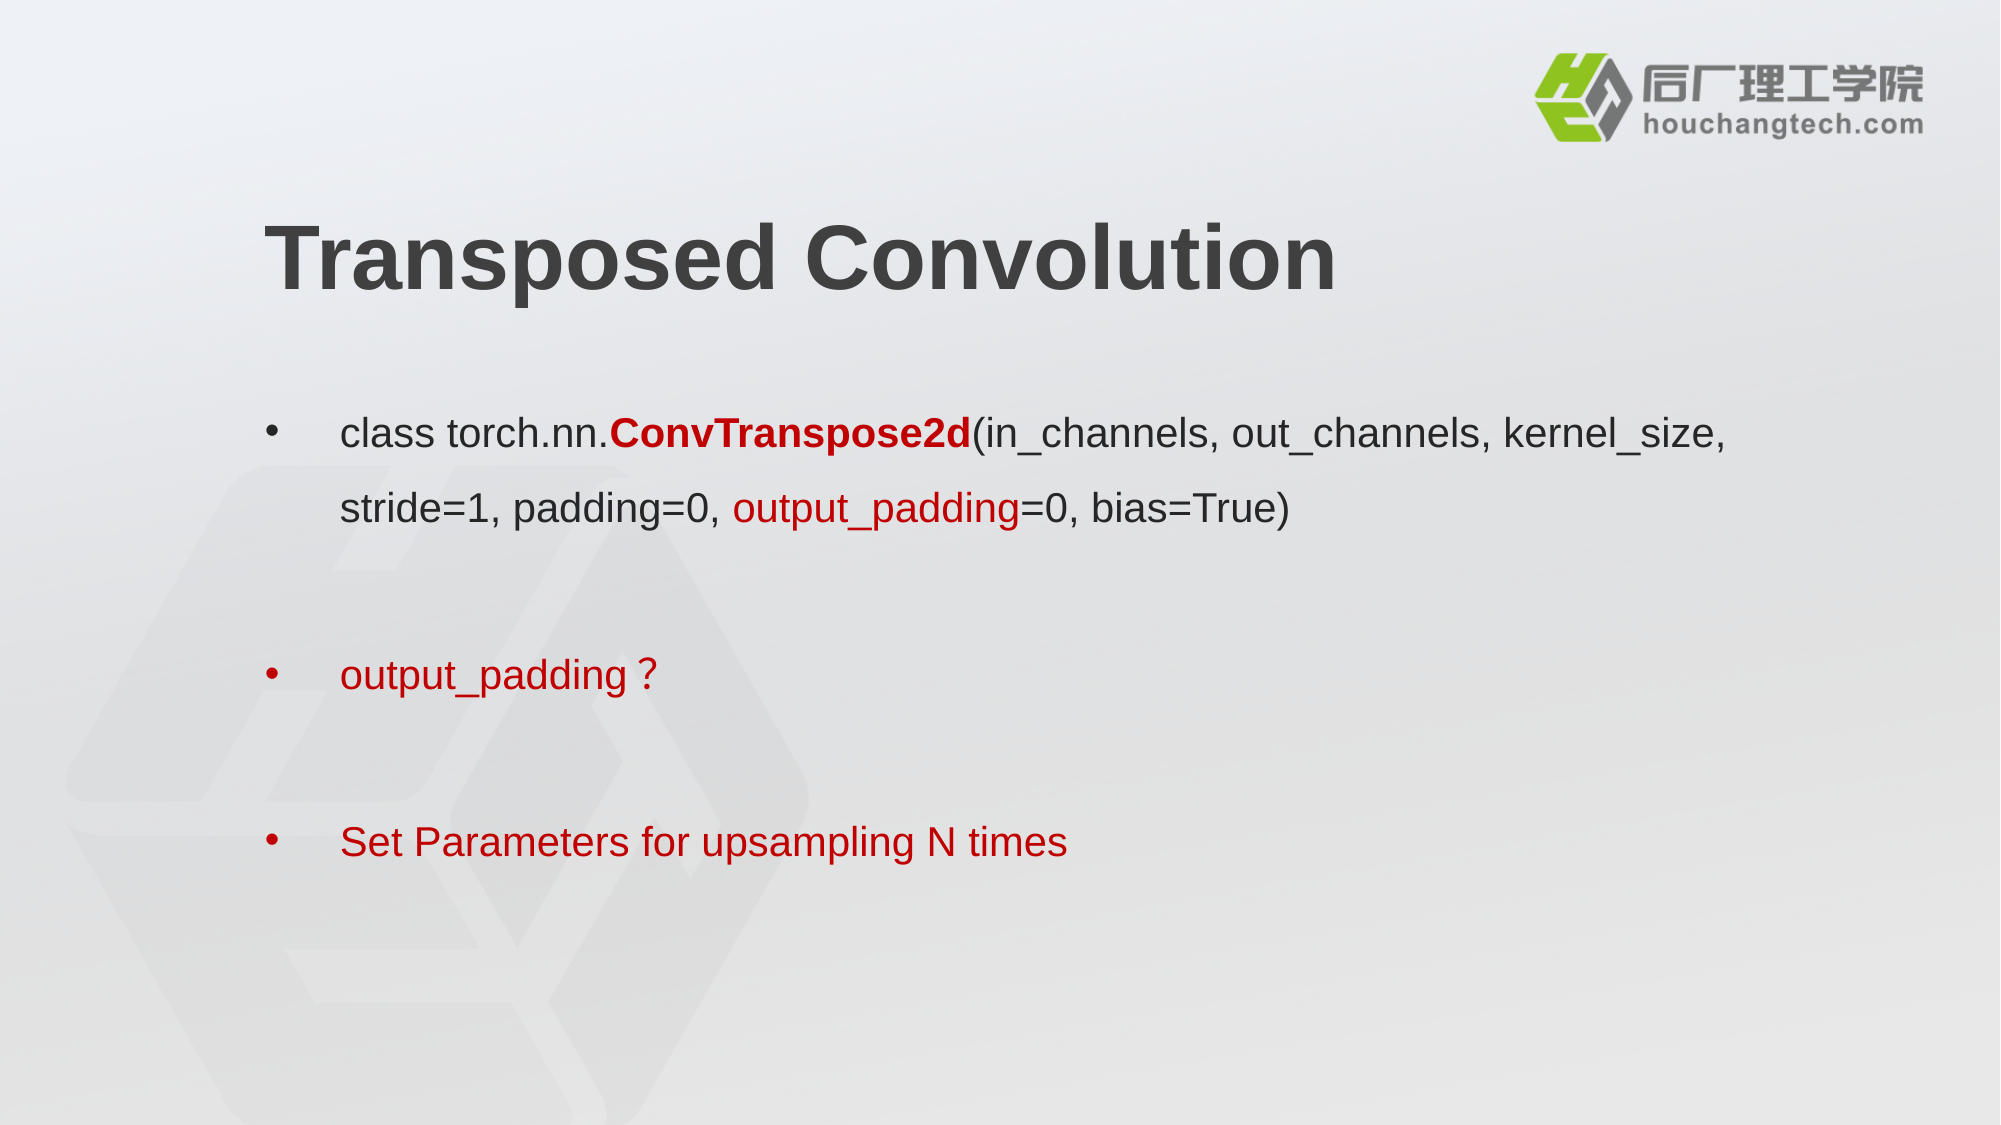

# Transposed Convolution
class torch.nn.ConvTranspose2d(in_channels, out_channels, kernel_size, stride=1, padding=0, output_padding=0, bias=True)

output_padding？

Set Parameters for upsampling N times